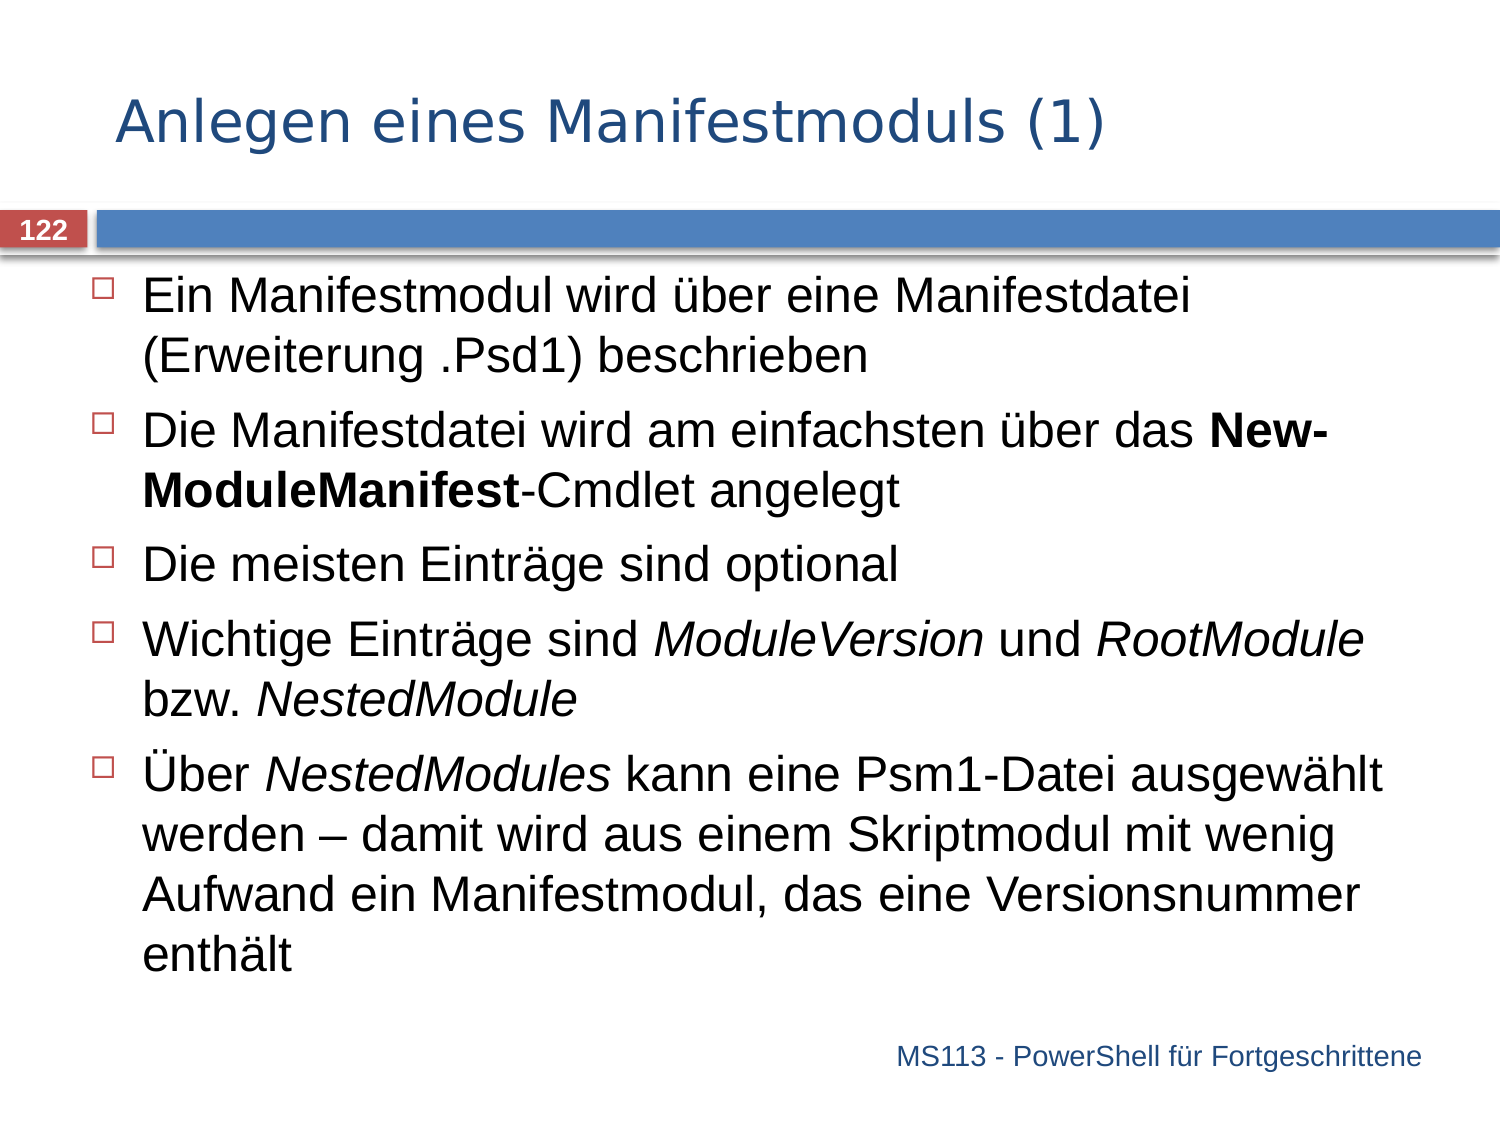

# Anlegen eines Manifestmoduls (1)
122
Ein Manifestmodul wird über eine Manifestdatei (Erweiterung .Psd1) beschrieben
Die Manifestdatei wird am einfachsten über das New-ModuleManifest-Cmdlet angelegt
Die meisten Einträge sind optional
Wichtige Einträge sind ModuleVersion und RootModule bzw. NestedModule
Über NestedModules kann eine Psm1-Datei ausgewählt werden – damit wird aus einem Skriptmodul mit wenig Aufwand ein Manifestmodul, das eine Versionsnummer enthält
MS113 - PowerShell für Fortgeschrittene